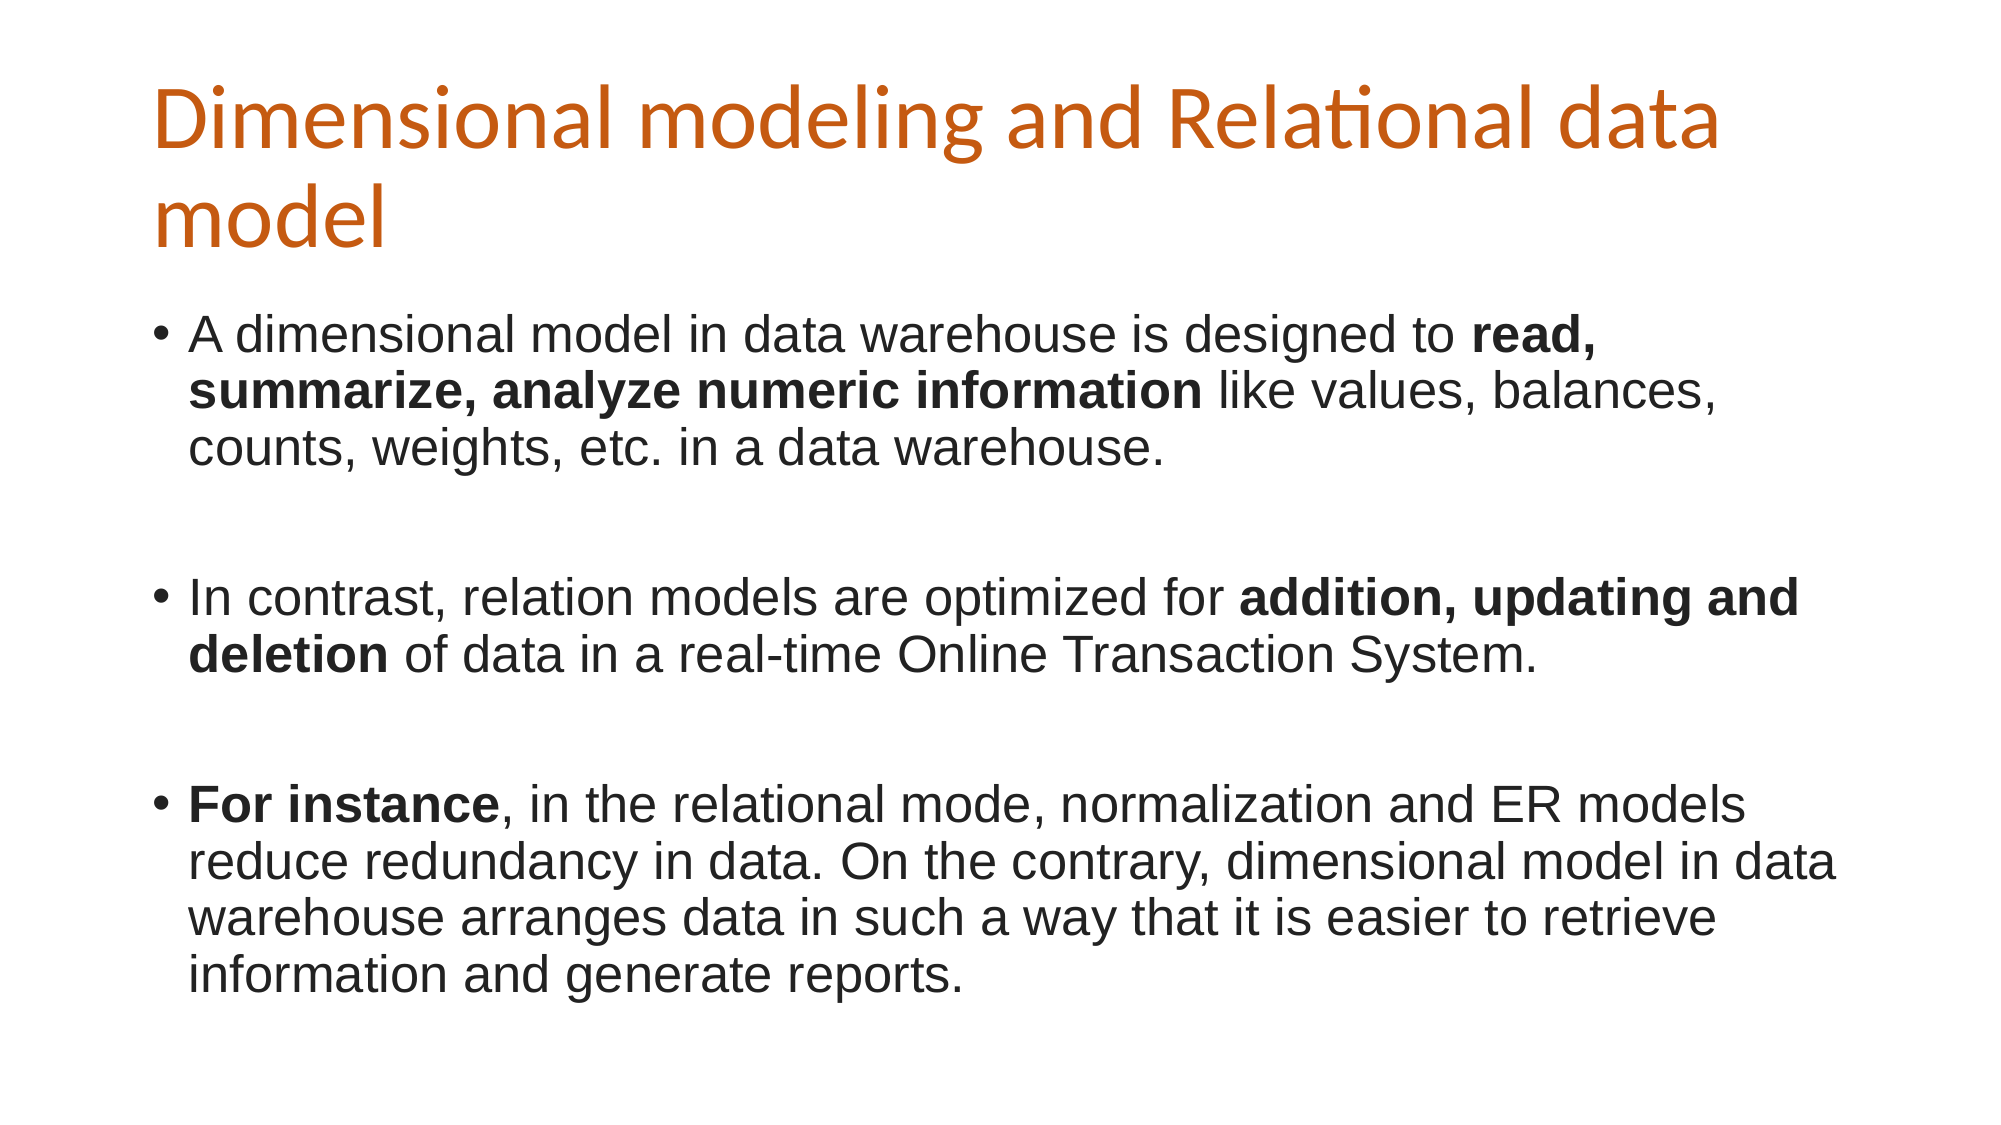

# Dimensional modeling and Relational data model
A dimensional model in data warehouse is designed to read, summarize, analyze numeric information like values, balances, counts, weights, etc. in a data warehouse.

In contrast, relation models are optimized for addition, updating and deletion of data in a real-time Online Transaction System.

For instance, in the relational mode, normalization and ER models reduce redundancy in data. On the contrary, dimensional model in data warehouse arranges data in such a way that it is easier to retrieve information and generate reports.